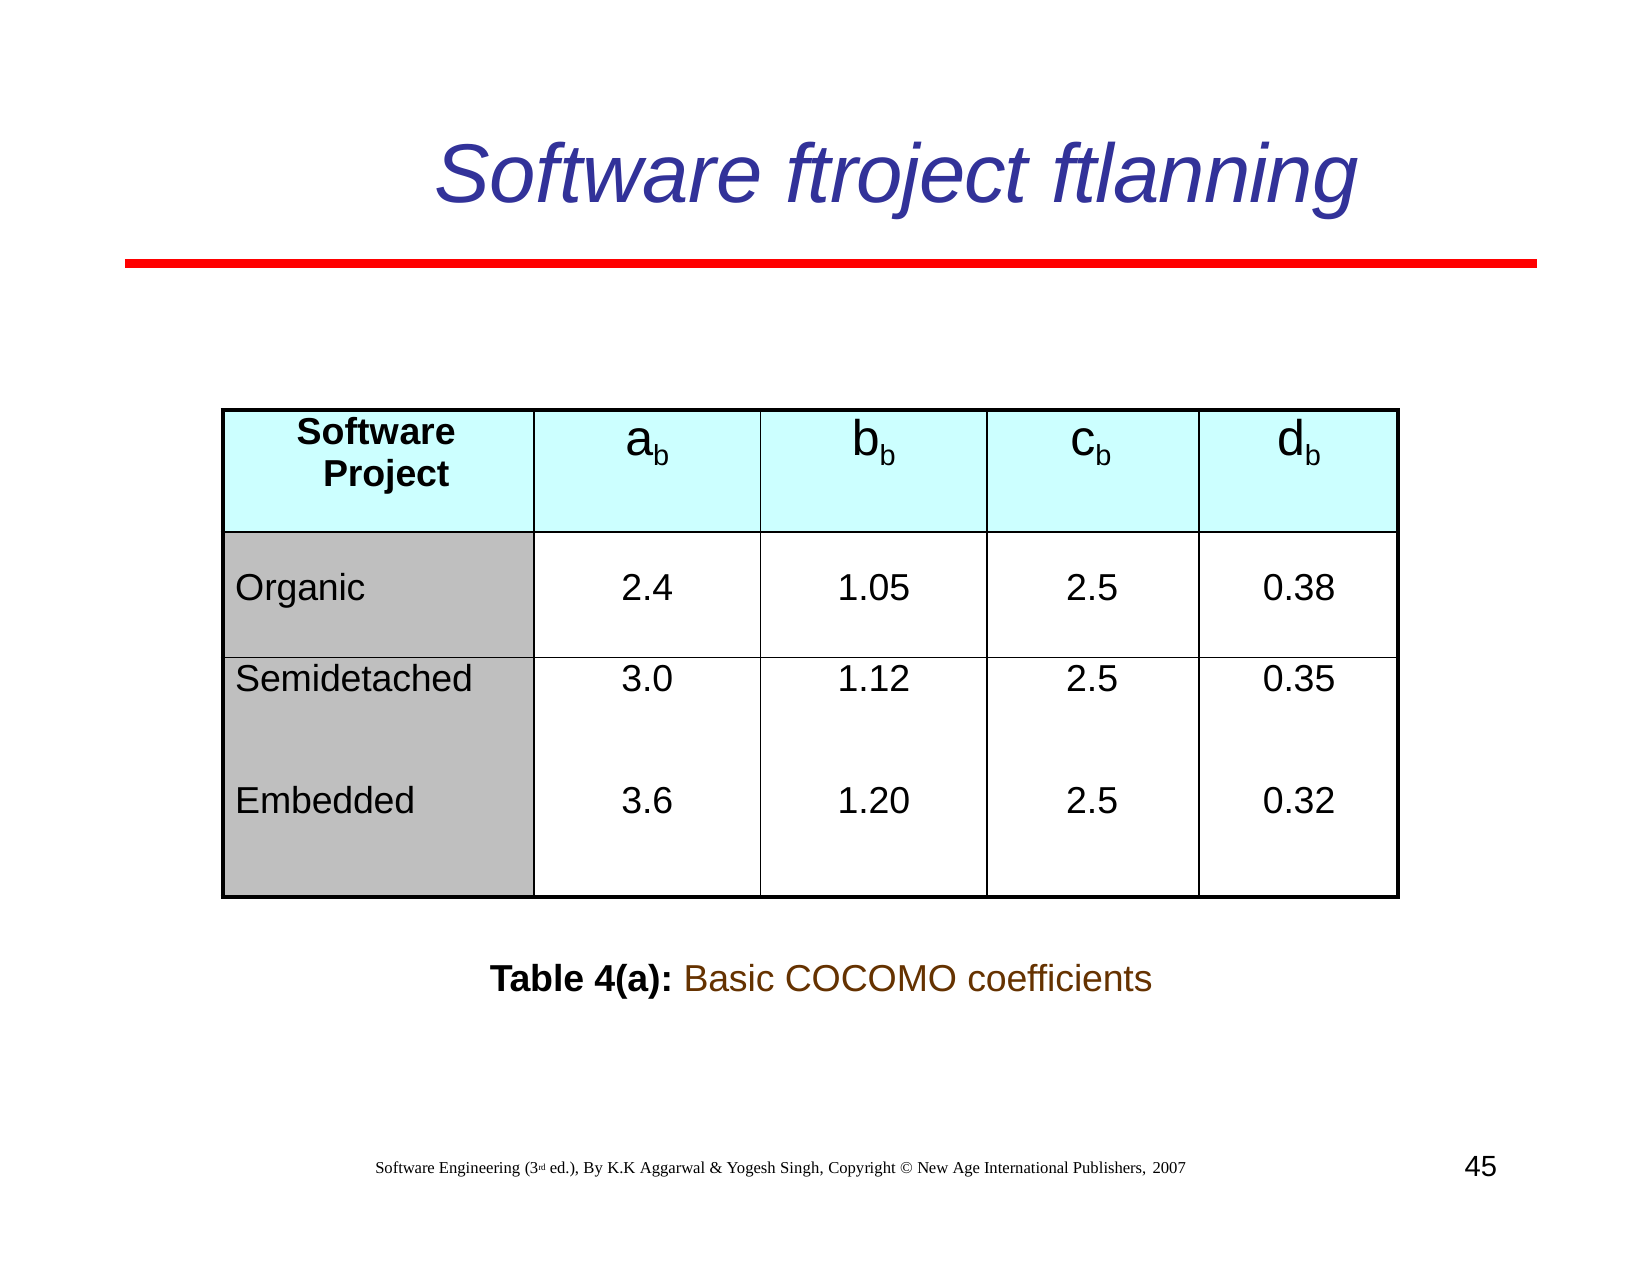

# Software ftroject ftlanning

| Software Project | ab | bb | cb | db |
| --- | --- | --- | --- | --- |
| Organic | 2.4 | 1.05 | 2.5 | 0.38 |
| Semidetached | 3.0 | 1.12 | 2.5 | 0.35 |
| Embedded | 3.6 | 1.20 | 2.5 | 0.32 |
Table 4(a): Basic COCOMO coefficients
45
Software Engineering (3rd  ed.), By K.K Aggarwal & Yogesh Singh, Copyright © New Age International Publishers, 2007